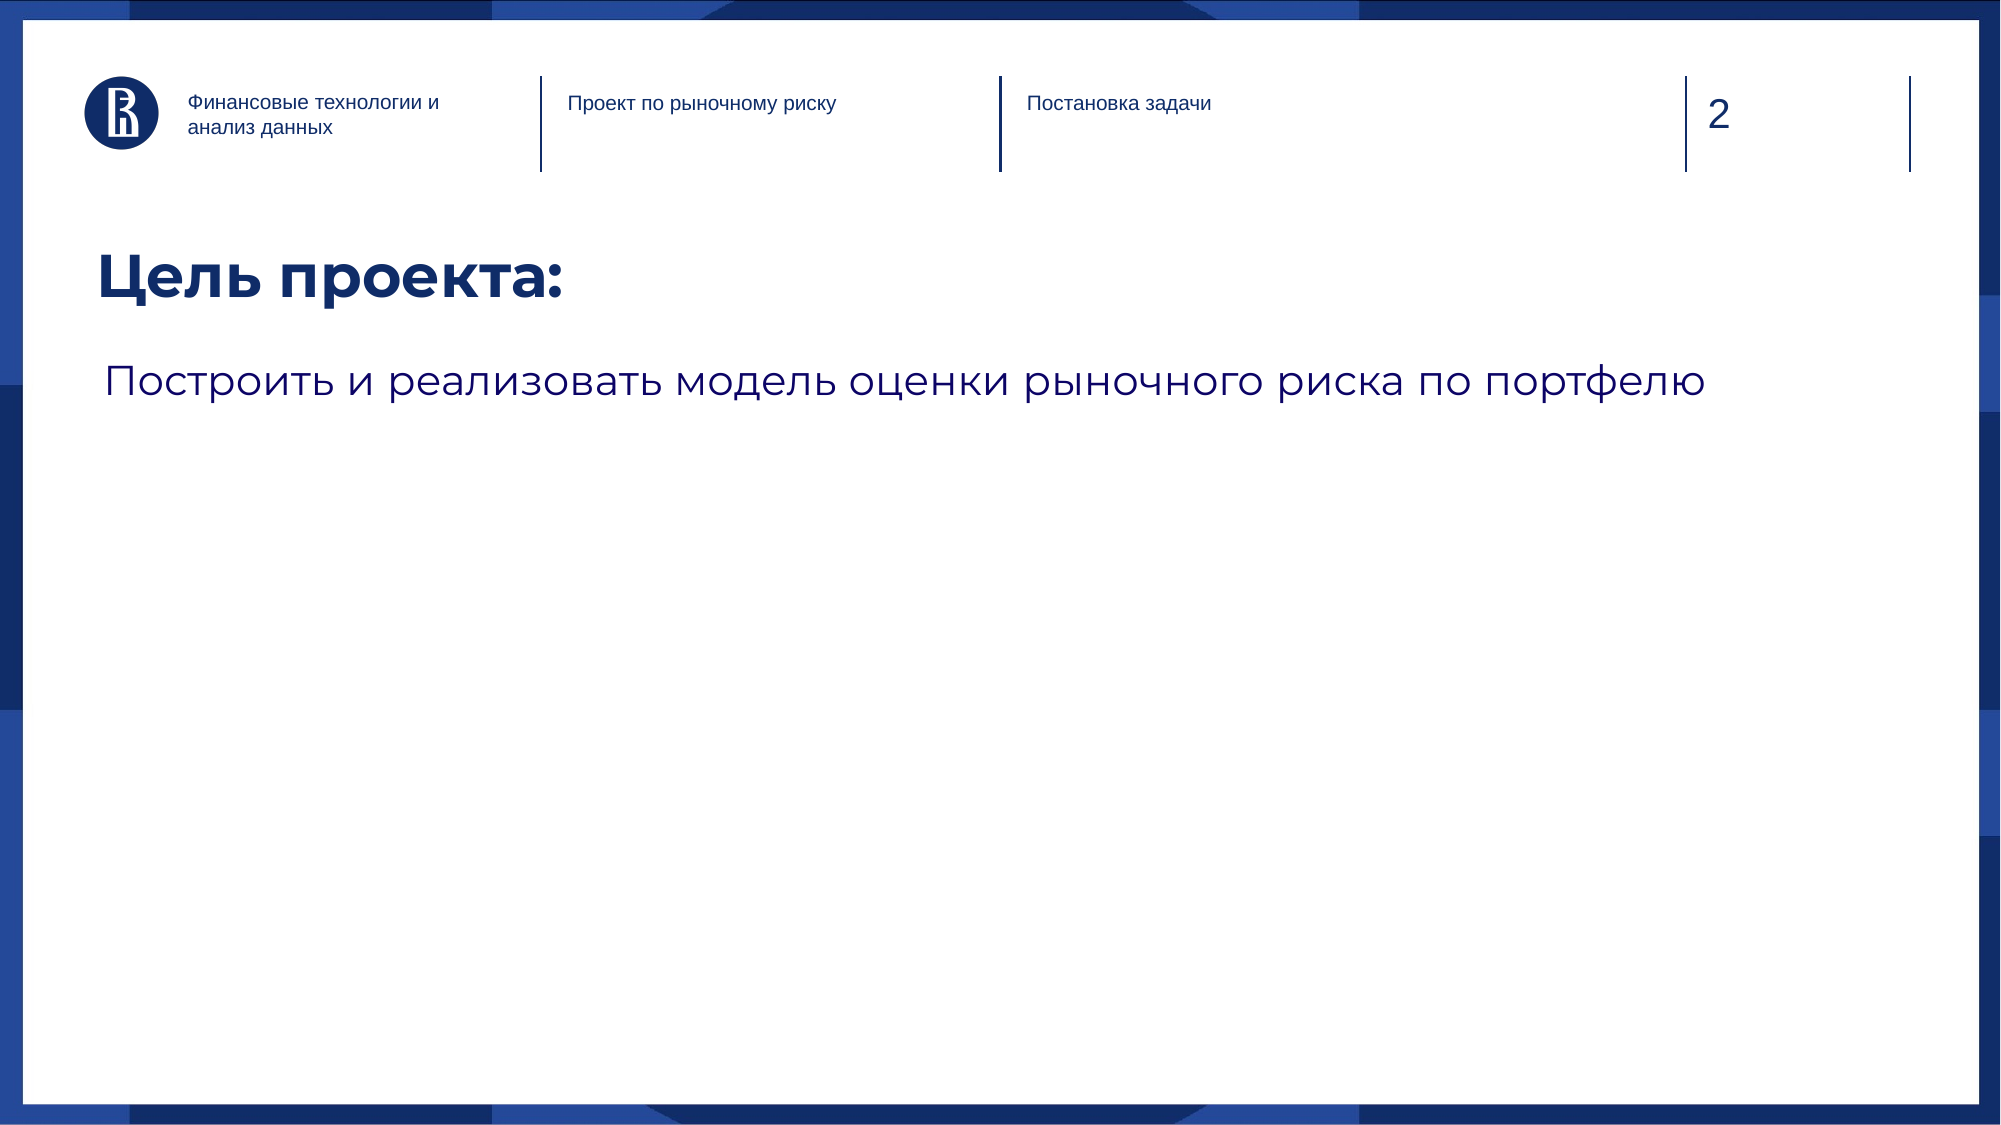

Финансовые технологии и
анализ данных
Проект по рыночному риску
Постановка задачи
# Цель проекта:
Построить и реализовать модель оценки рыночного риска по портфелю